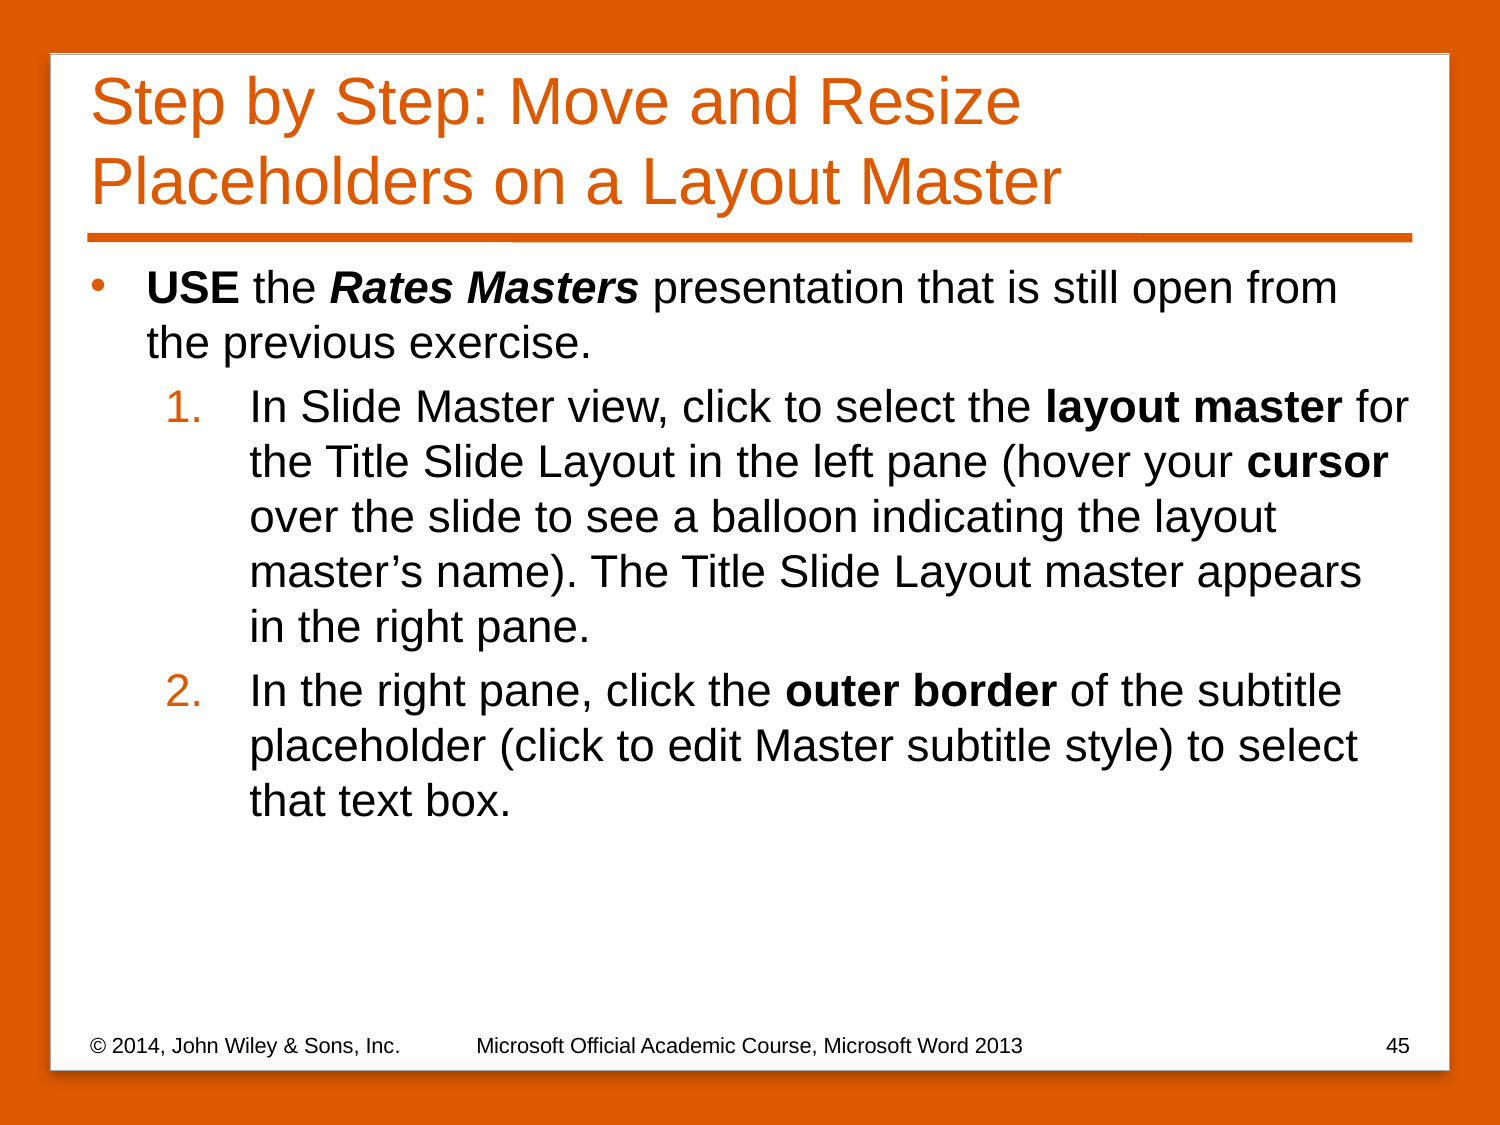

# Step by Step: Move and Resize Placeholders on a Layout Master
USE the Rates Masters presentation that is still open from the previous exercise.
In Slide Master view, click to select the layout master for the Title Slide Layout in the left pane (hover your cursor over the slide to see a balloon indicating the layout master’s name). The Title Slide Layout master appears in the right pane.
In the right pane, click the outer border of the subtitle placeholder (click to edit Master subtitle style) to select that text box.
© 2014, John Wiley & Sons, Inc.
Microsoft Official Academic Course, Microsoft Word 2013
45